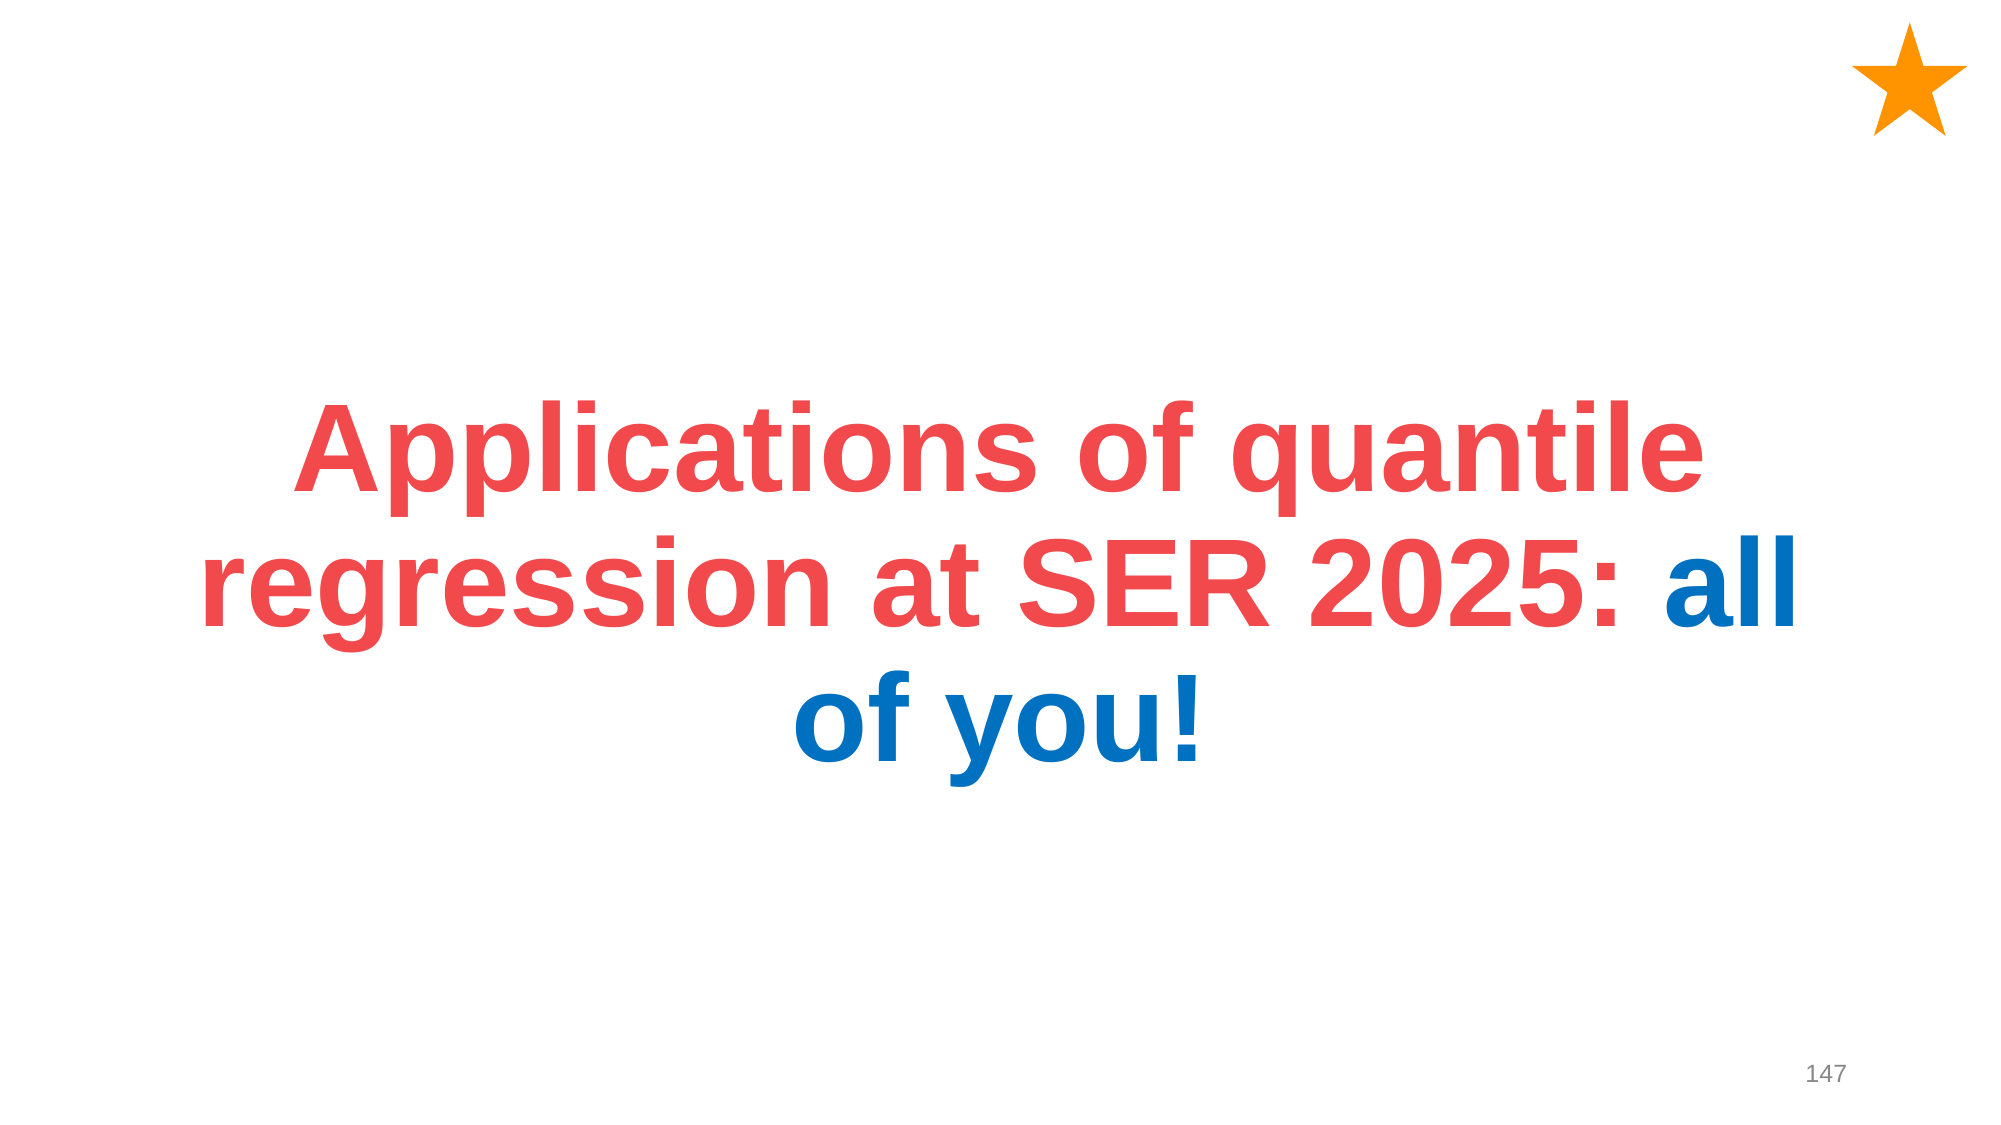

# Applications of quantile regression at SER 2025: all of you!
147